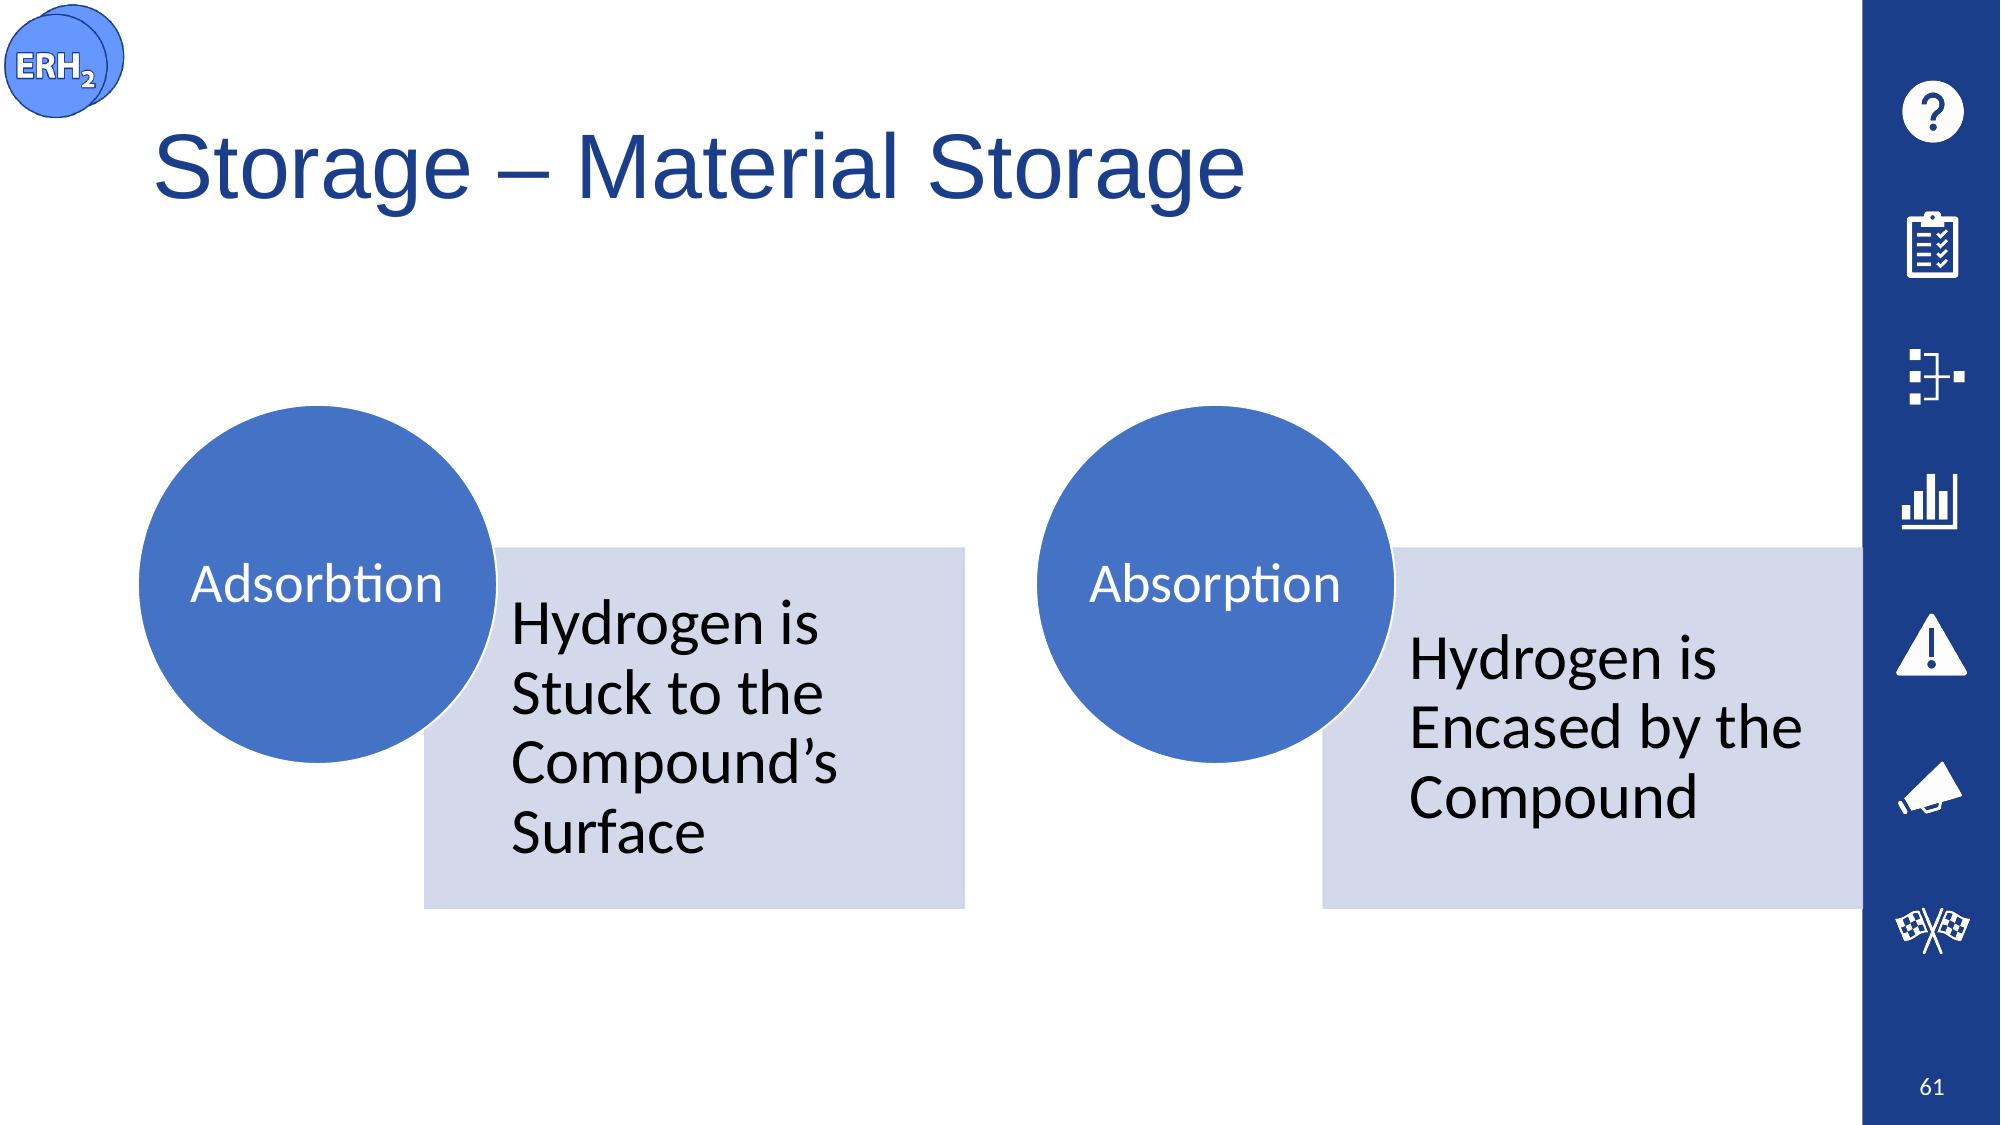

# Storage – Material Storage
Hydrogen is Stuck to the Compound’s Surface
Adsorbtion
Hydrogen is Encased by the Compound
Absorption